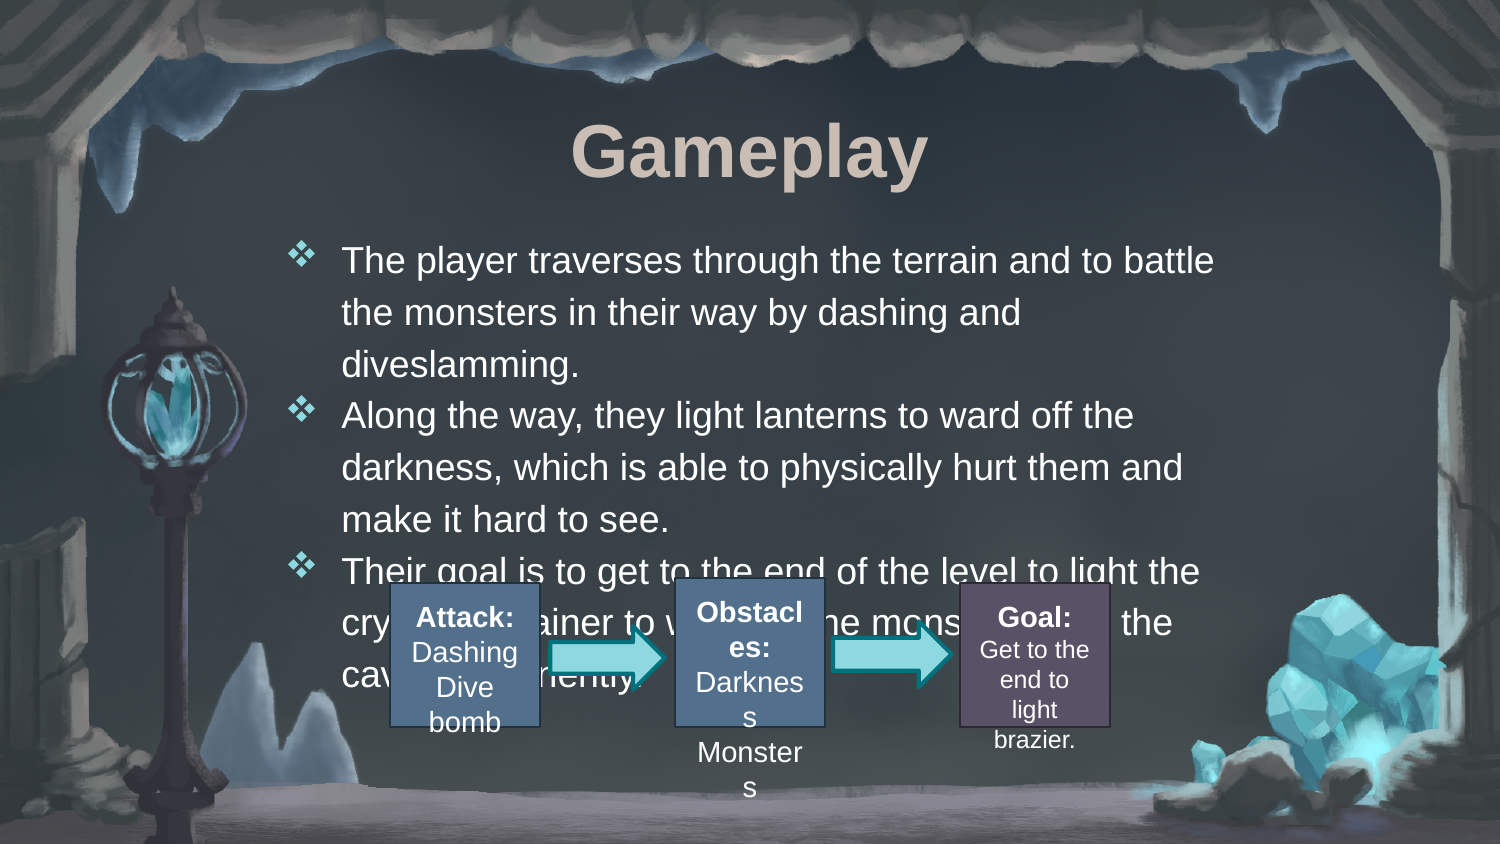

Gameplay
The player traverses through the terrain and to battle the monsters in their way by dashing and diveslamming.
Along the way, they light lanterns to ward off the darkness, which is able to physically hurt them and make it hard to see.
Their goal is to get to the end of the level to light the crystal container to ward off the monsters from the cave permanently.
Obstacles:
Darkness
Monsters
Attack:
Dashing
Dive bomb
Goal:
Get to the end to light brazier.